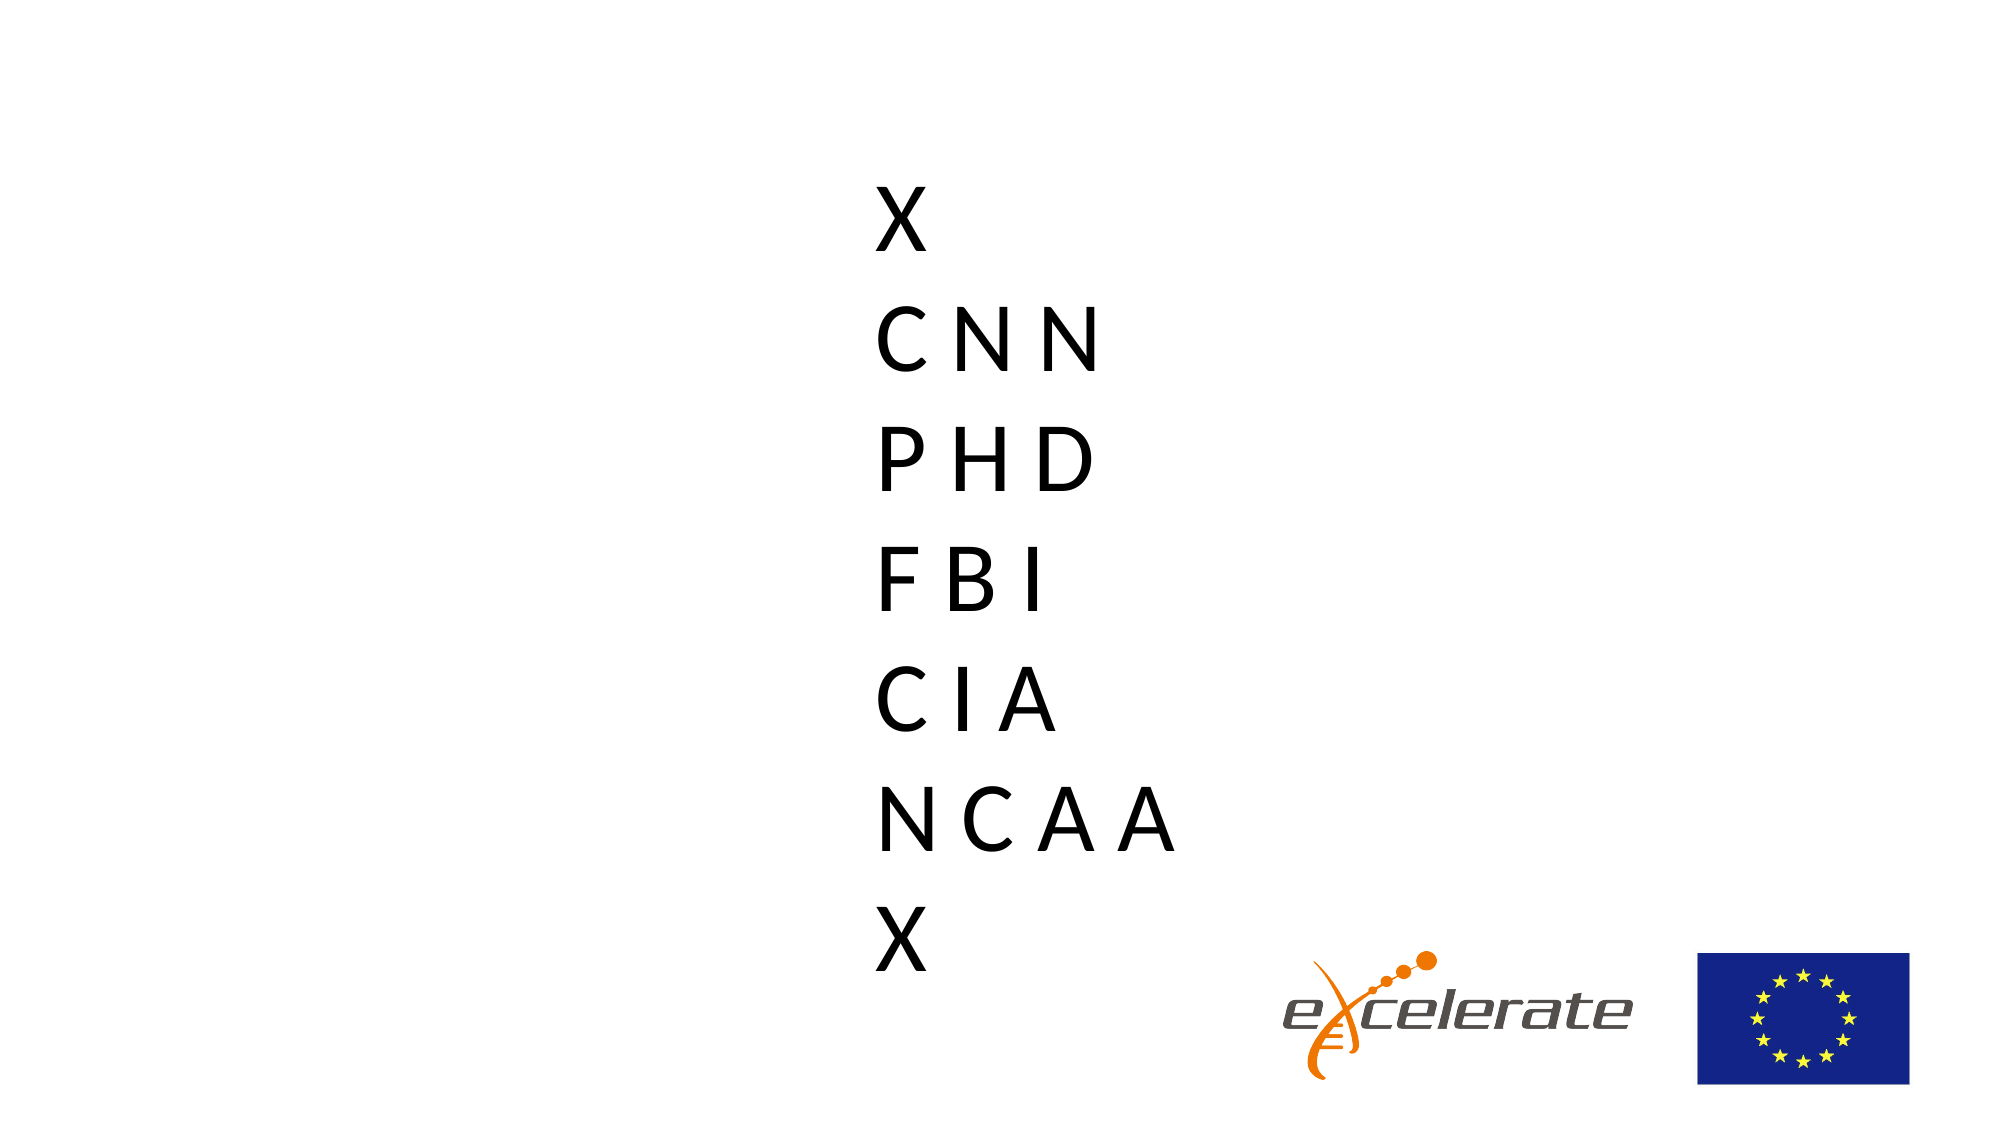

#
X
C N N
P H D
F B I
C I A
N C A A
X